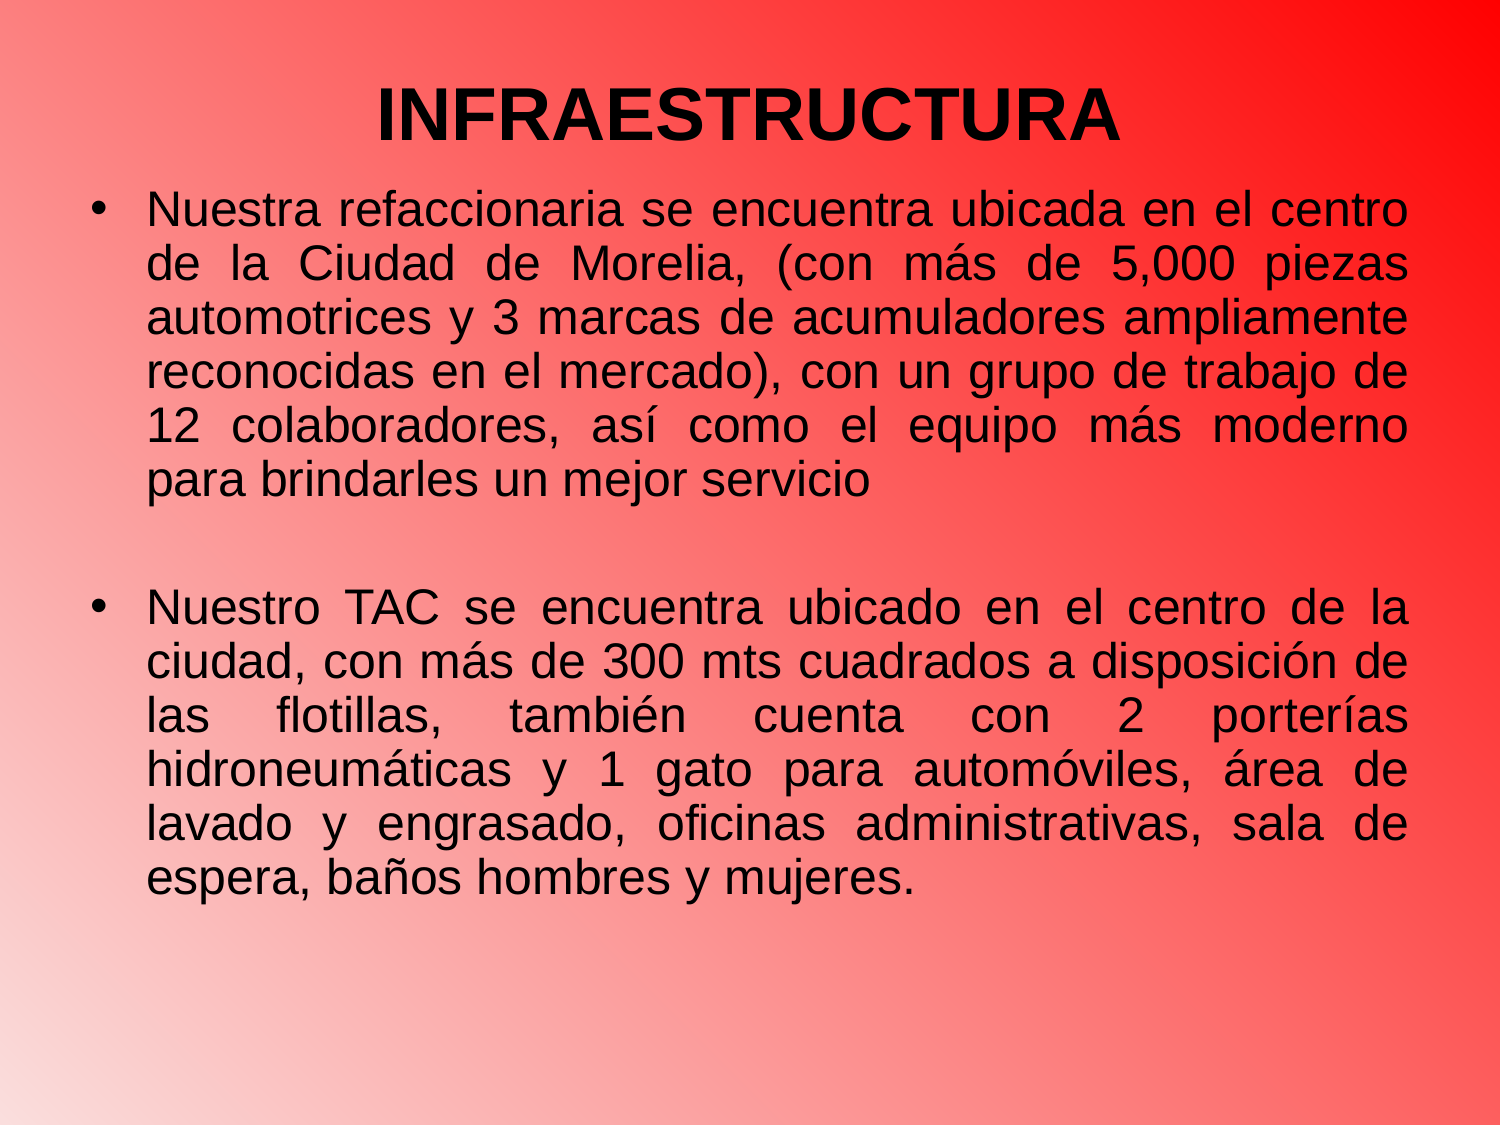

# INFRAESTRUCTURA
Nuestra refaccionaria se encuentra ubicada en el centro de la Ciudad de Morelia, (con más de 5,000 piezas automotrices y 3 marcas de acumuladores ampliamente reconocidas en el mercado), con un grupo de trabajo de 12 colaboradores, así como el equipo más moderno para brindarles un mejor servicio

Nuestro TAC se encuentra ubicado en el centro de la ciudad, con más de 300 mts cuadrados a disposición de las flotillas, también cuenta con 2 porterías hidroneumáticas y 1 gato para automóviles, área de lavado y engrasado, oficinas administrativas, sala de espera, baños hombres y mujeres.